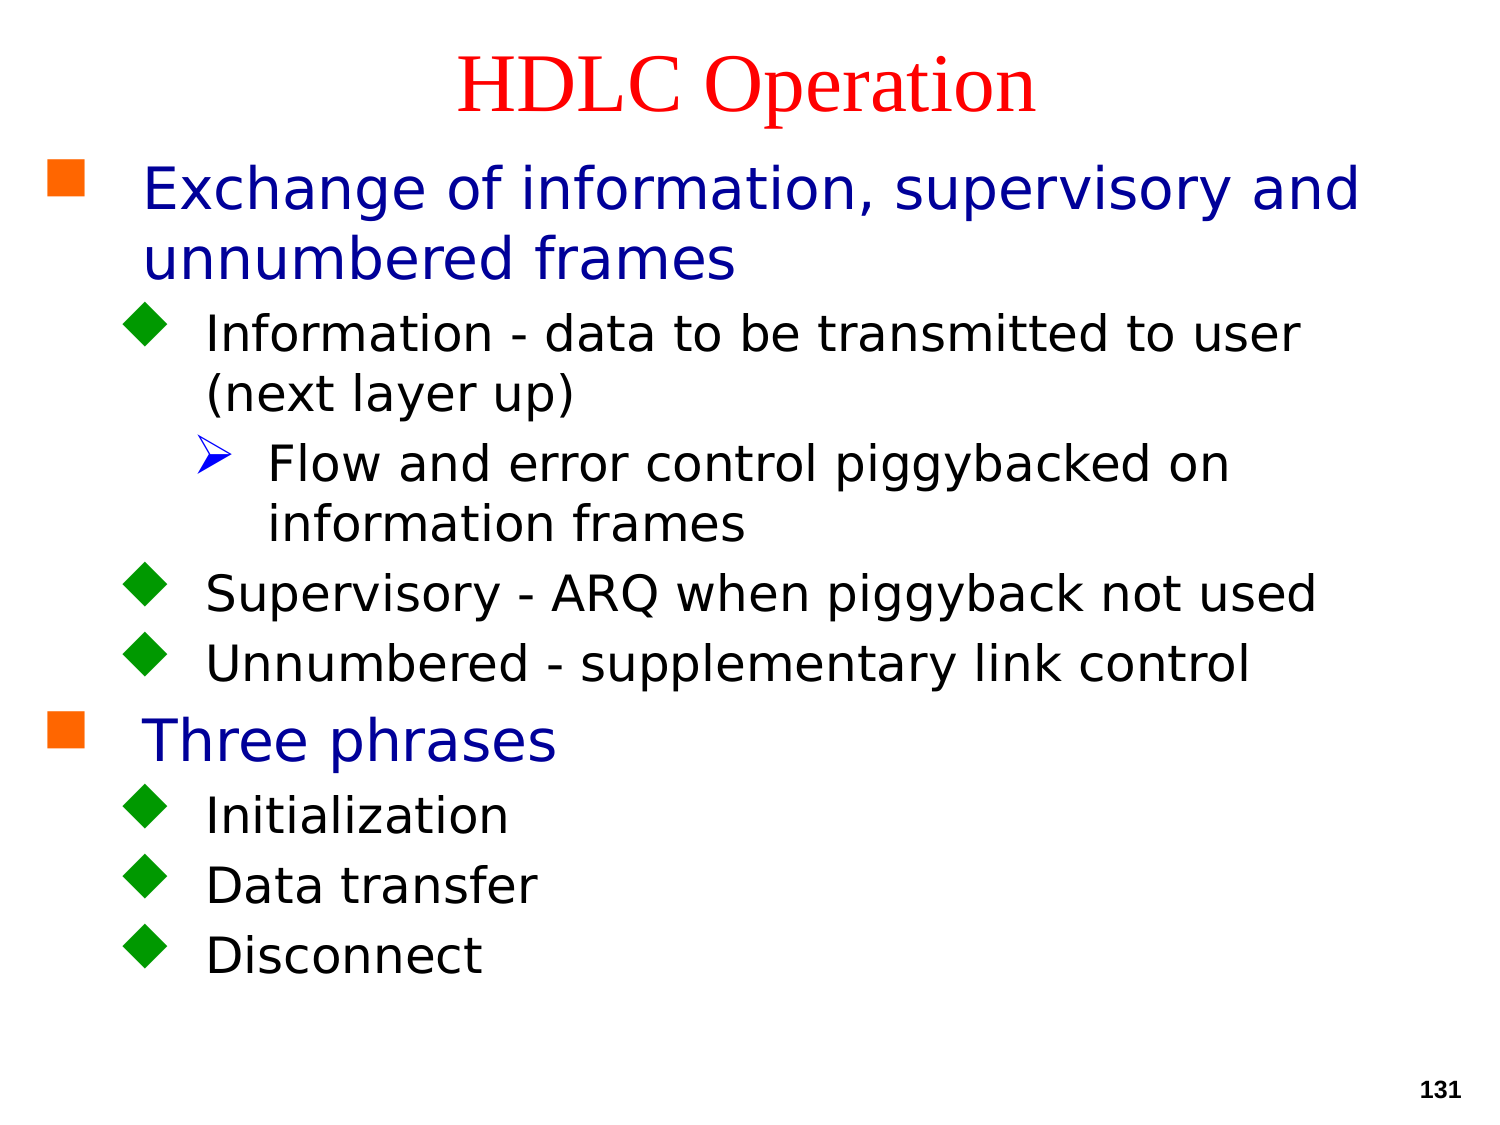

# HDLC Operation
Exchange of information, supervisory and unnumbered frames
Information - data to be transmitted to user (next layer up)
Flow and error control piggybacked on information frames
Supervisory - ARQ when piggyback not used
Unnumbered - supplementary link control
Three phrases
Initialization
Data transfer
Disconnect